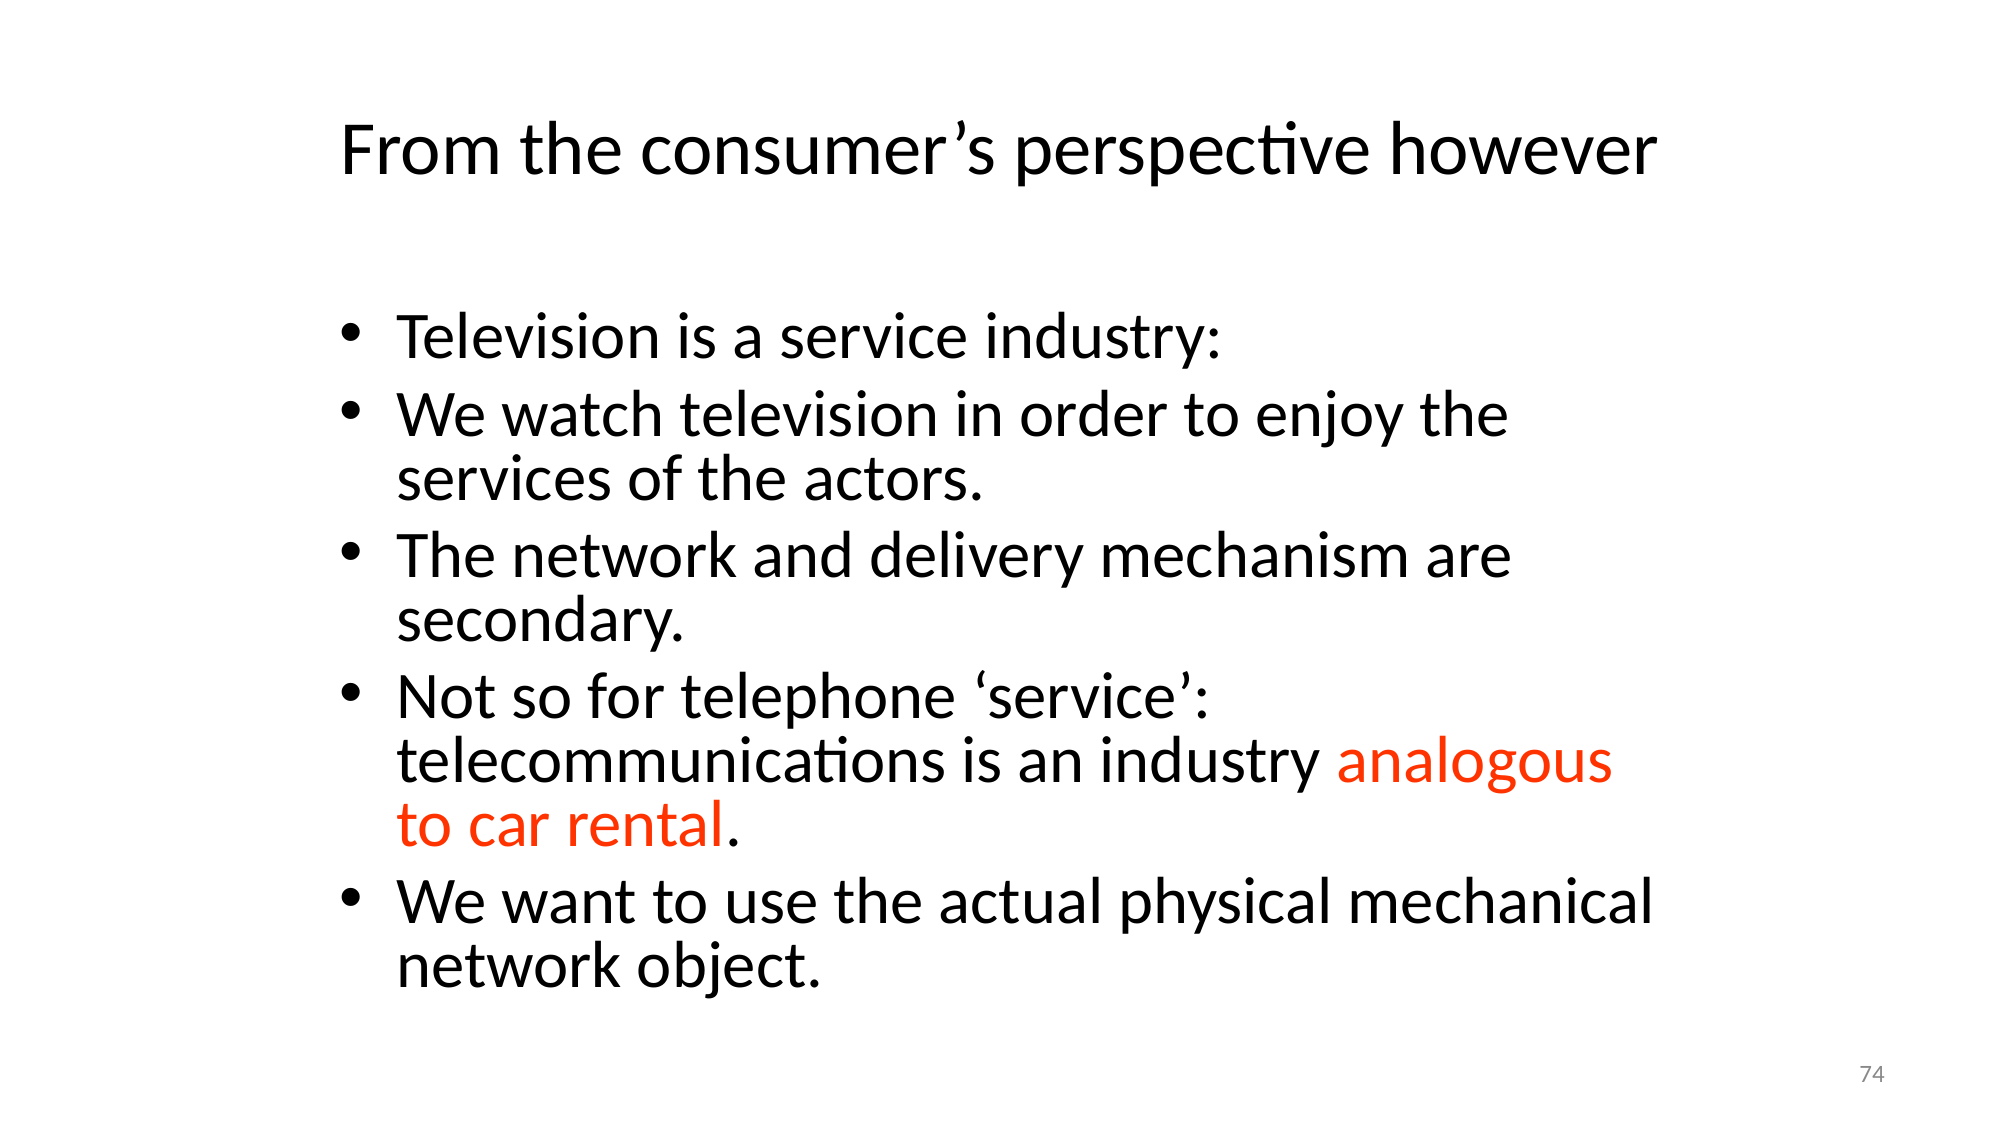

# From the consumer’s perspective however
Television is a service industry:
We watch television in order to enjoy the services of the actors.
The network and delivery mechanism are secondary.
Not so for telephone ‘service’: telecommunications is an industry analogous to car rental.
We want to use the actual physical mechanical network object.
74